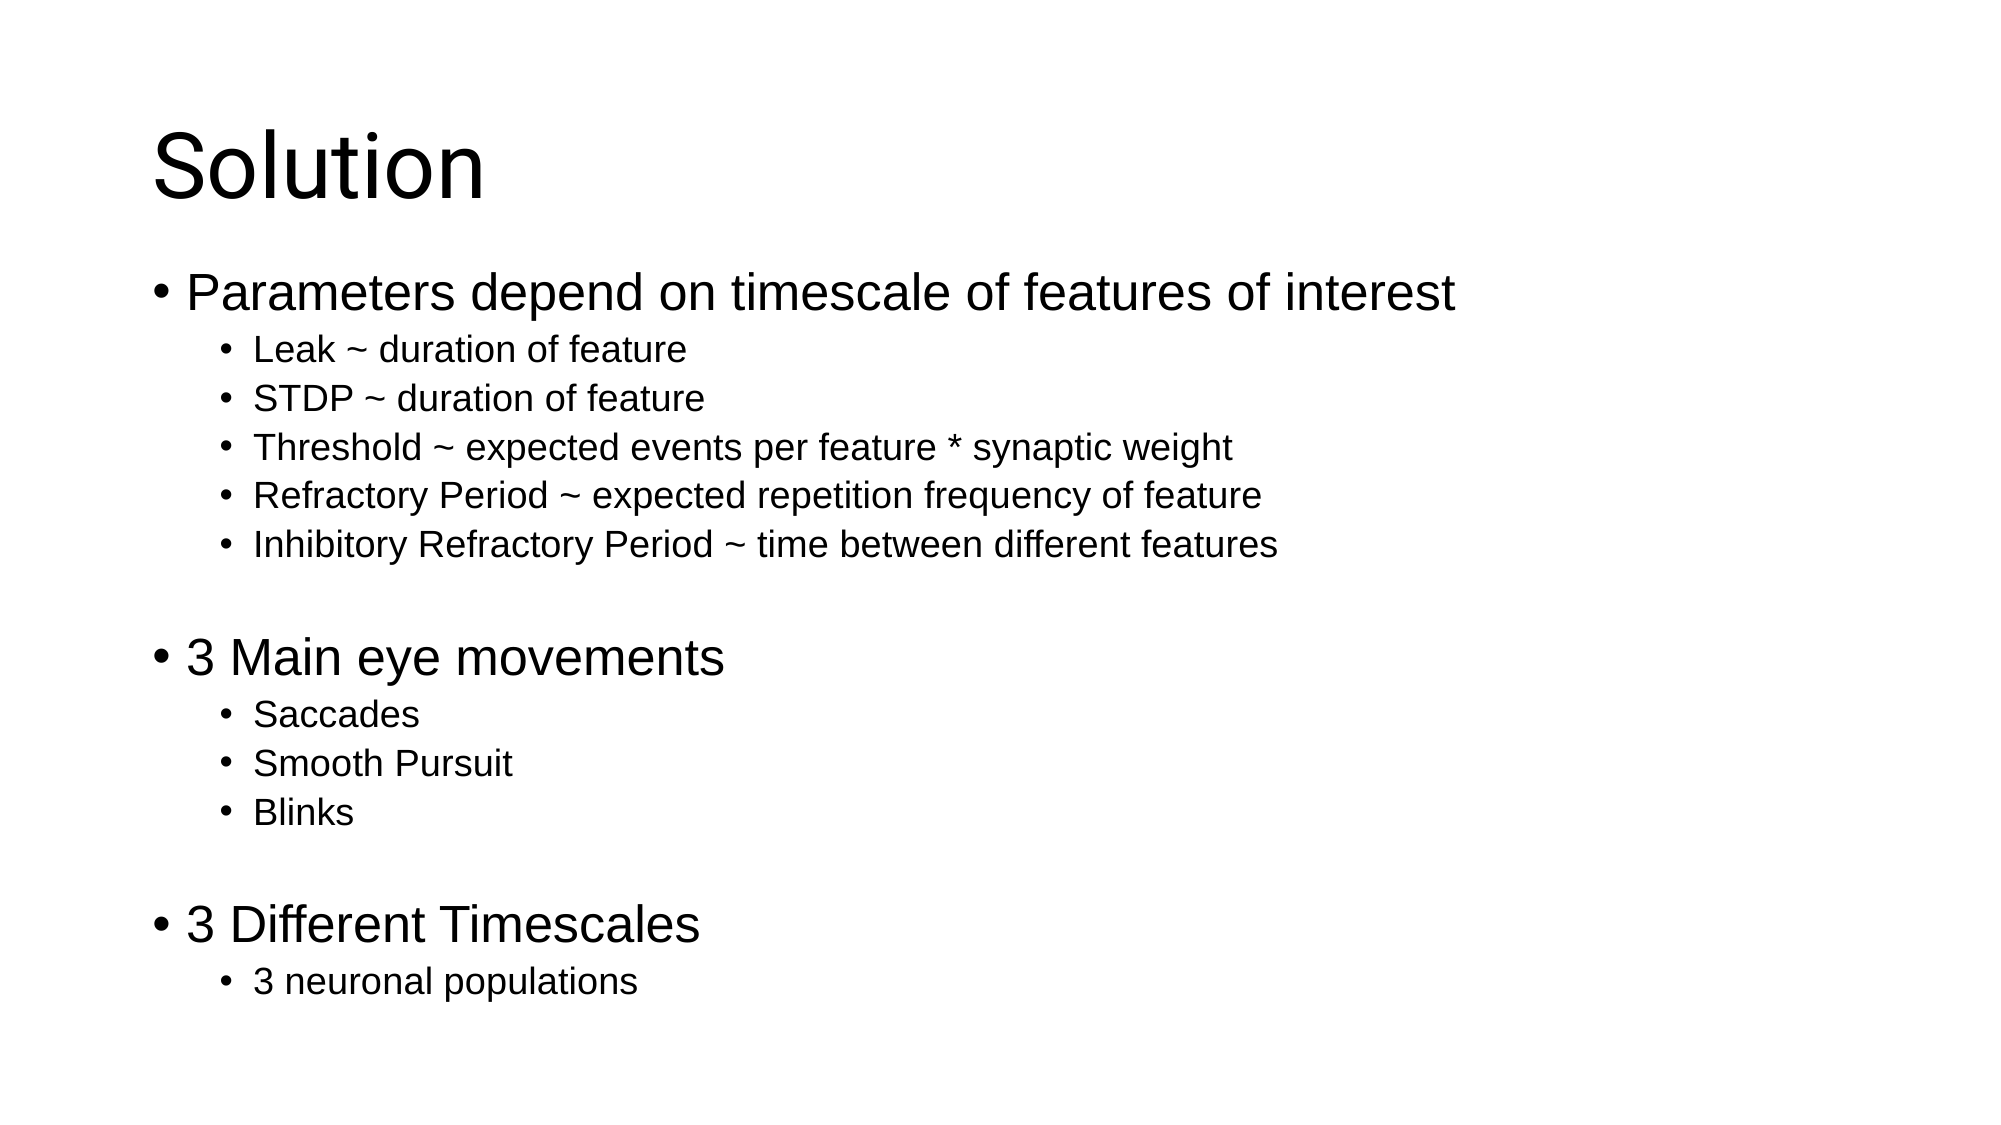

# Solution
Parameters depend on timescale of features of interest
Leak ~ duration of feature
STDP ~ duration of feature
Threshold ~ expected events per feature * synaptic weight
Refractory Period ~ expected repetition frequency of feature
Inhibitory Refractory Period ~ time between different features

3 Main eye movements
Saccades
Smooth Pursuit
Blinks

3 Different Timescales
3 neuronal populations